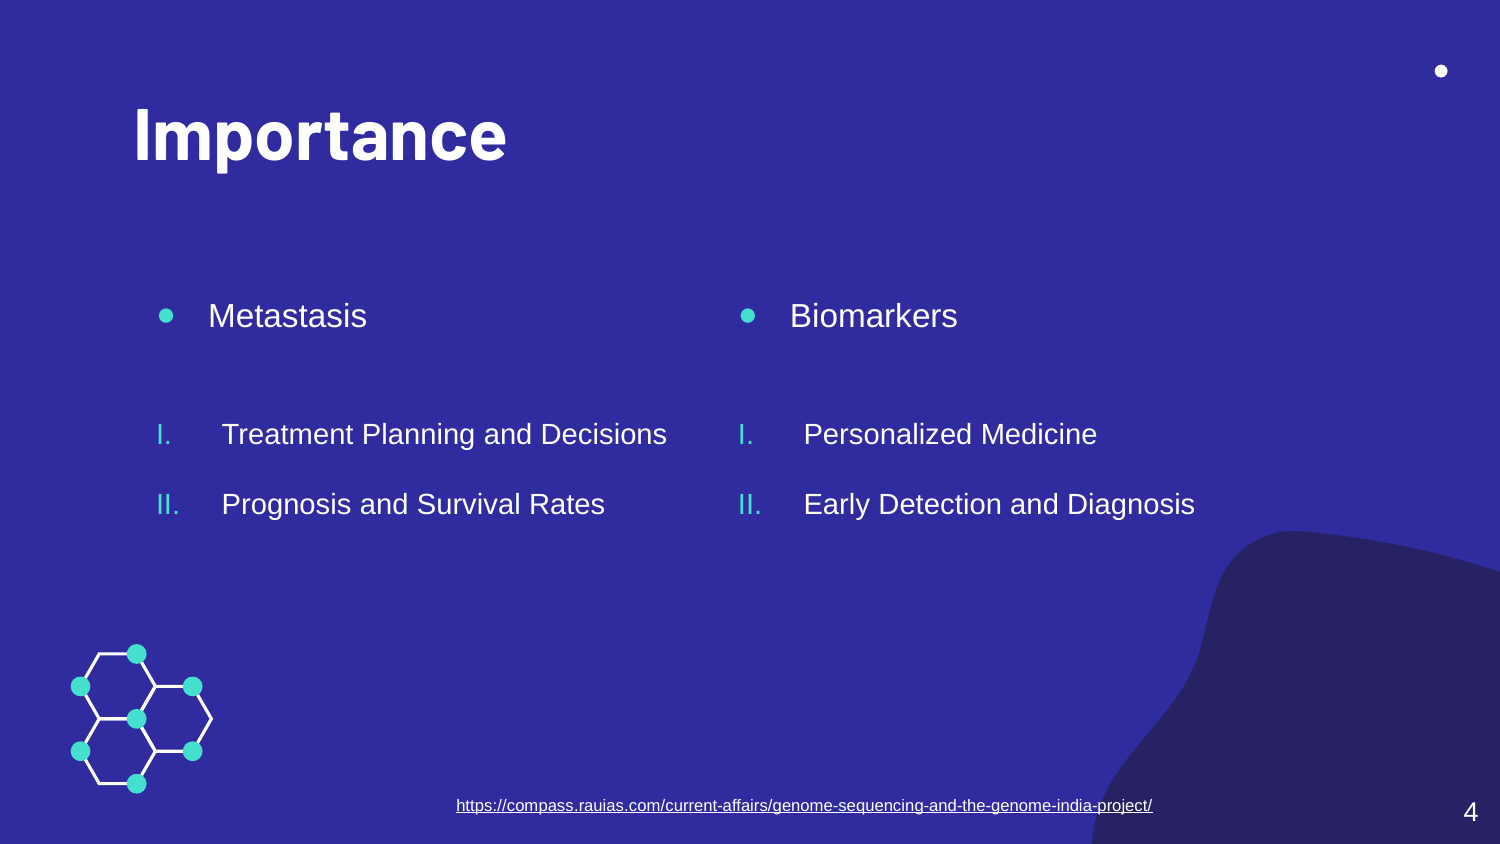

# Importance
Metastasis

Treatment Planning and Decisions
Prognosis and Survival Rates

Biomarkers

Personalized Medicine
Early Detection and Diagnosis

4
https://compass.rauias.com/current-affairs/genome-sequencing-and-the-genome-india-project/